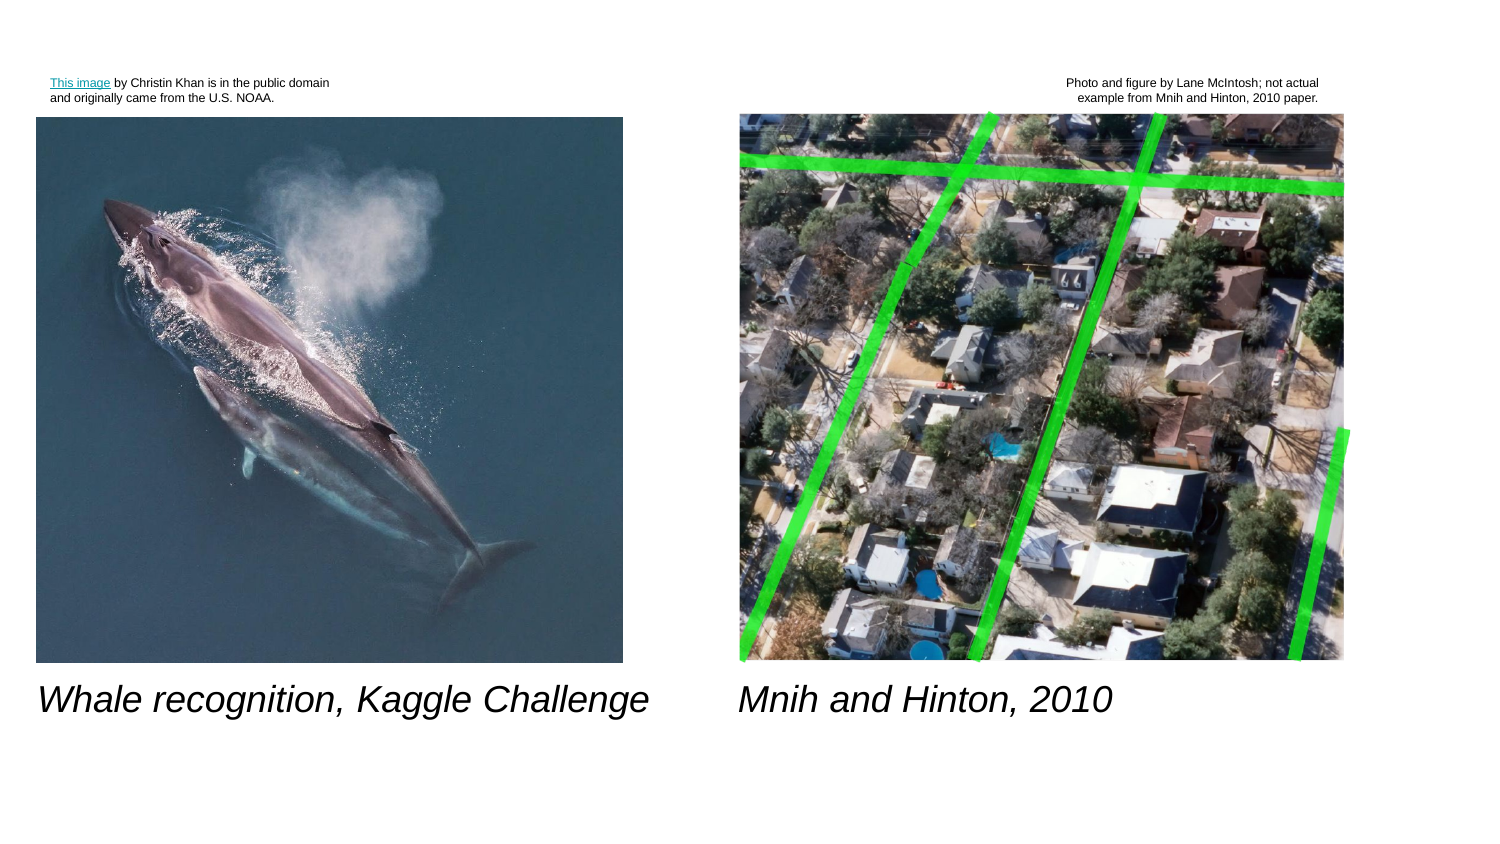

This image by Christin Khan is in the public domain  and originally came from the U.S. NOAA.
Photo and figure by Lane McIntosh; not actual  example from Mnih and Hinton, 2010 paper.

Whale recognition, Kaggle Challenge
Mnih and Hinton, 2010